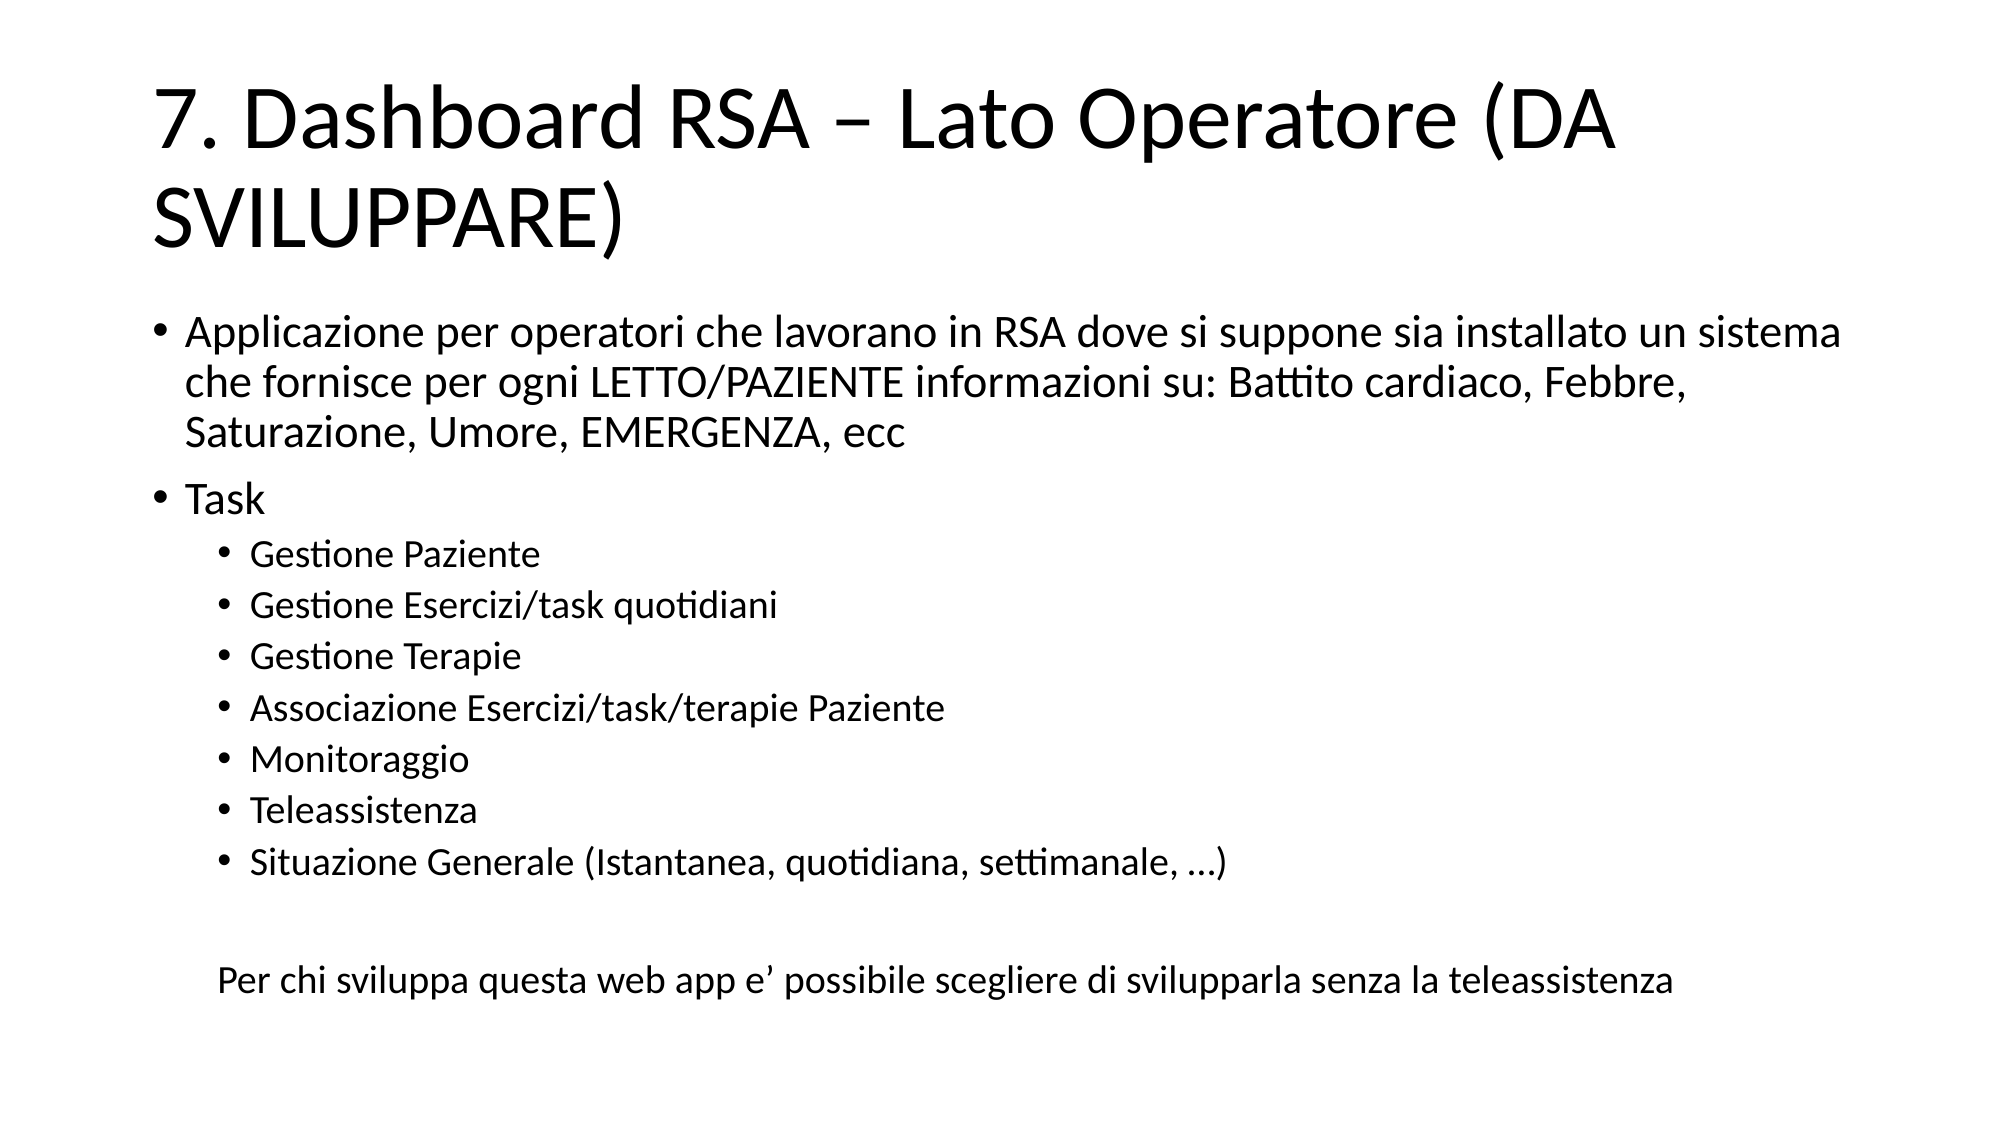

# 7. Dashboard RSA – Lato Operatore (DA SVILUPPARE)
Applicazione per operatori che lavorano in RSA dove si suppone sia installato un sistema che fornisce per ogni LETTO/PAZIENTE informazioni su: Battito cardiaco, Febbre, Saturazione, Umore, EMERGENZA, ecc
Task
Gestione Paziente
Gestione Esercizi/task quotidiani
Gestione Terapie
Associazione Esercizi/task/terapie Paziente
Monitoraggio
Teleassistenza
Situazione Generale (Istantanea, quotidiana, settimanale, …)

Per chi sviluppa questa web app e’ possibile scegliere di svilupparla senza la teleassistenza